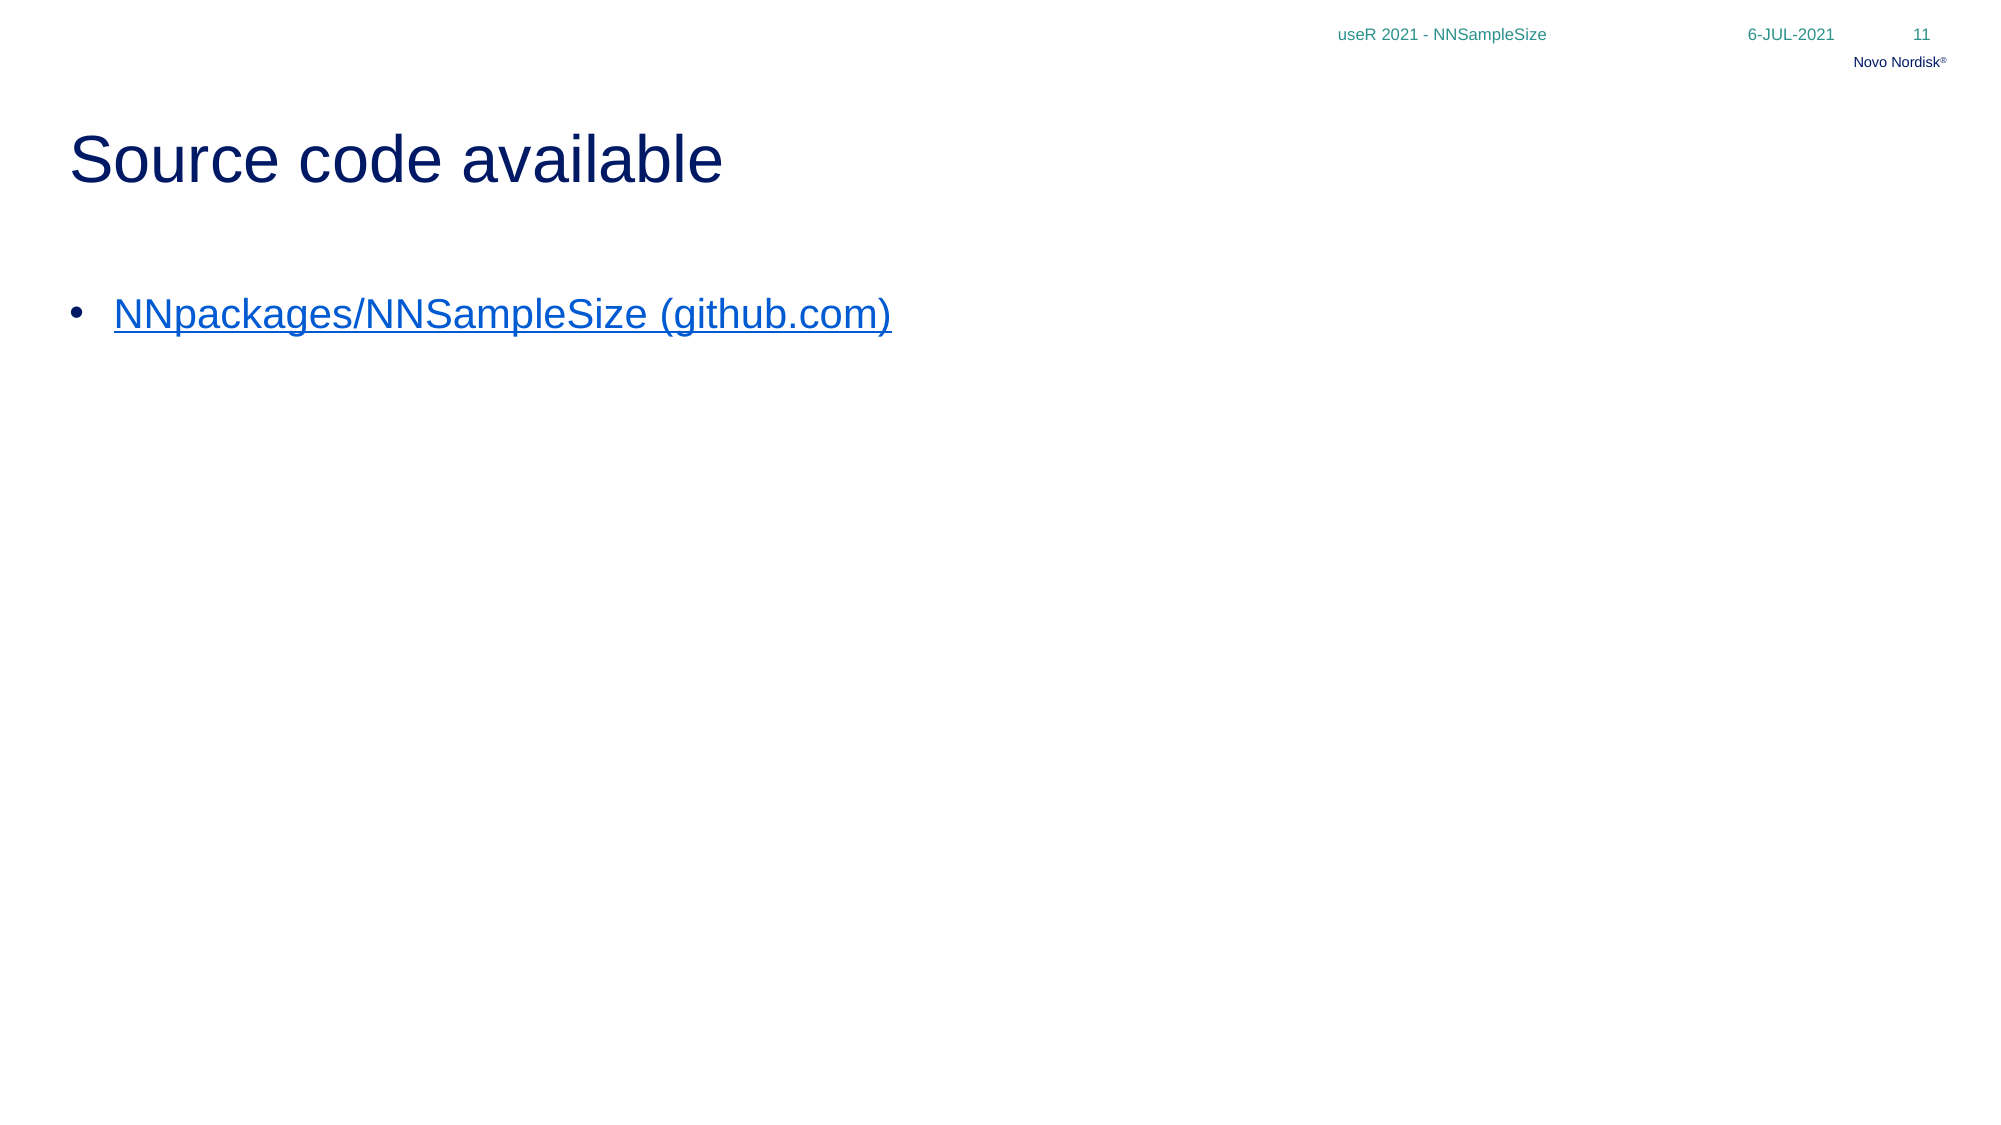

useR 2021 - NNSampleSize
6-JUL-2021
11
# Source code available
NNpackages/NNSampleSize (github.com)